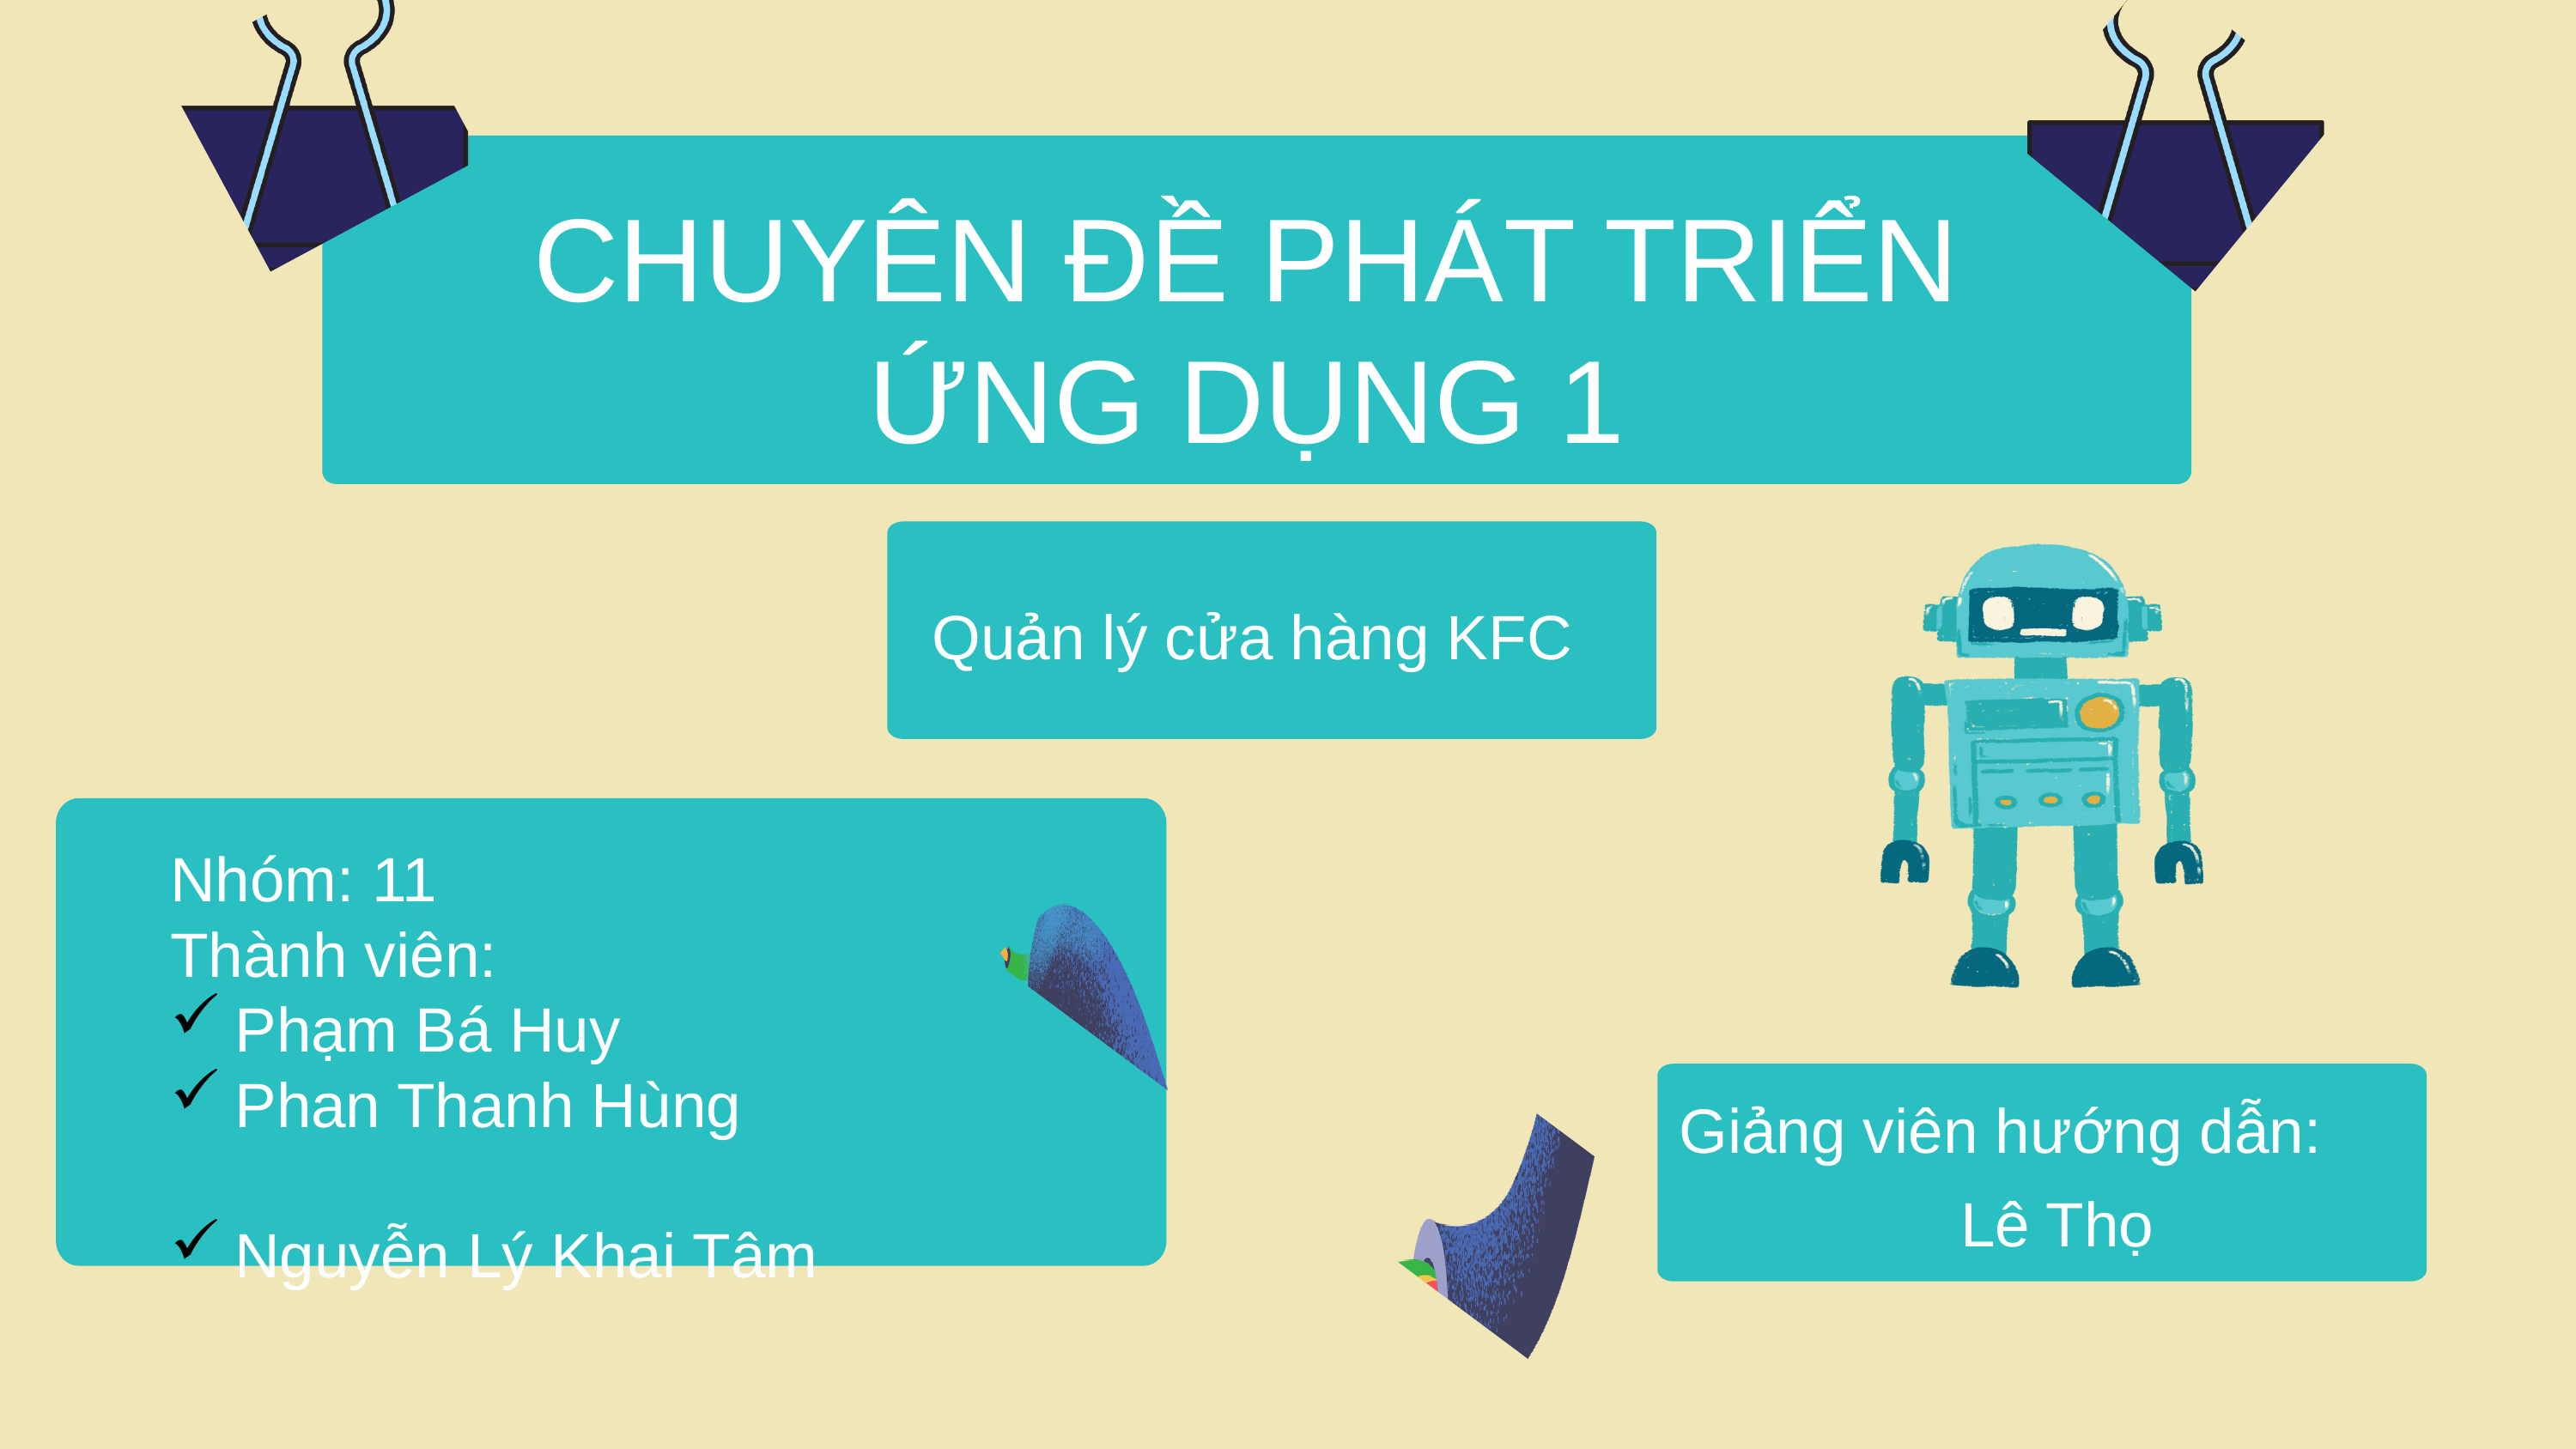

CHUYÊN ĐỀ PHÁT TRIỂN ỨNG DỤNG 1

Quản lý cửa hàng KFC

Nhóm: 11
Thành viên:
Phạm Bá Huy
Phan Thanh Hùng
Nguyễn Lý Khai Tâm

Giảng viên hướng dẫn:
Lê Thọ